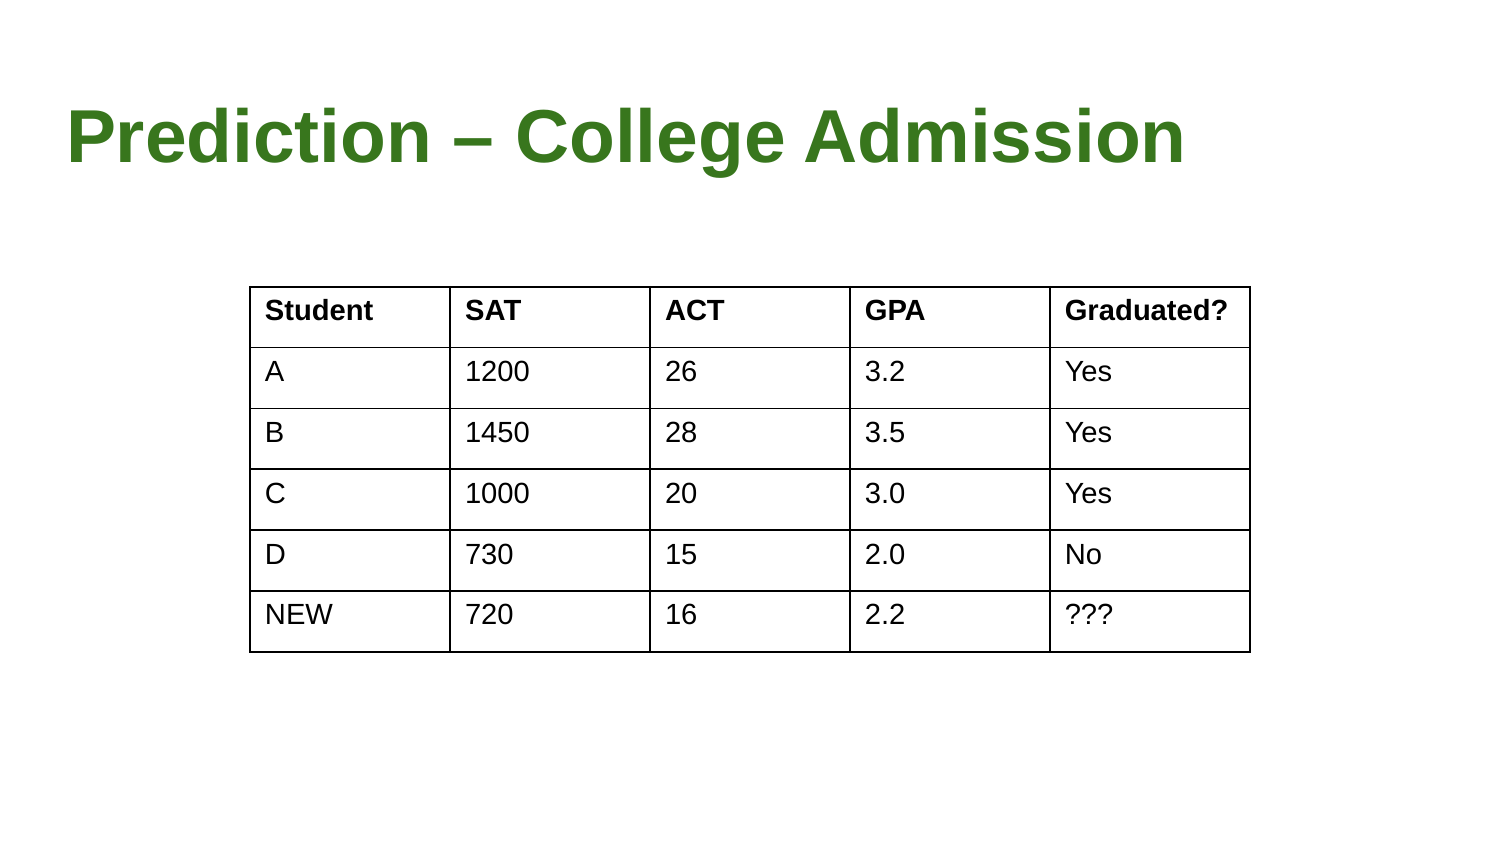

# Prediction – College Admission

| Student | SAT | ACT | GPA | Graduated? |
| --- | --- | --- | --- | --- |
| A | 1200 | 26 | 3.2 | Yes |
| B | 1450 | 28 | 3.5 | Yes |
| C | 1000 | 20 | 3.0 | Yes |
| D | 730 | 15 | 2.0 | No |
| NEW | 720 | 16 | 2.2 | ??? |